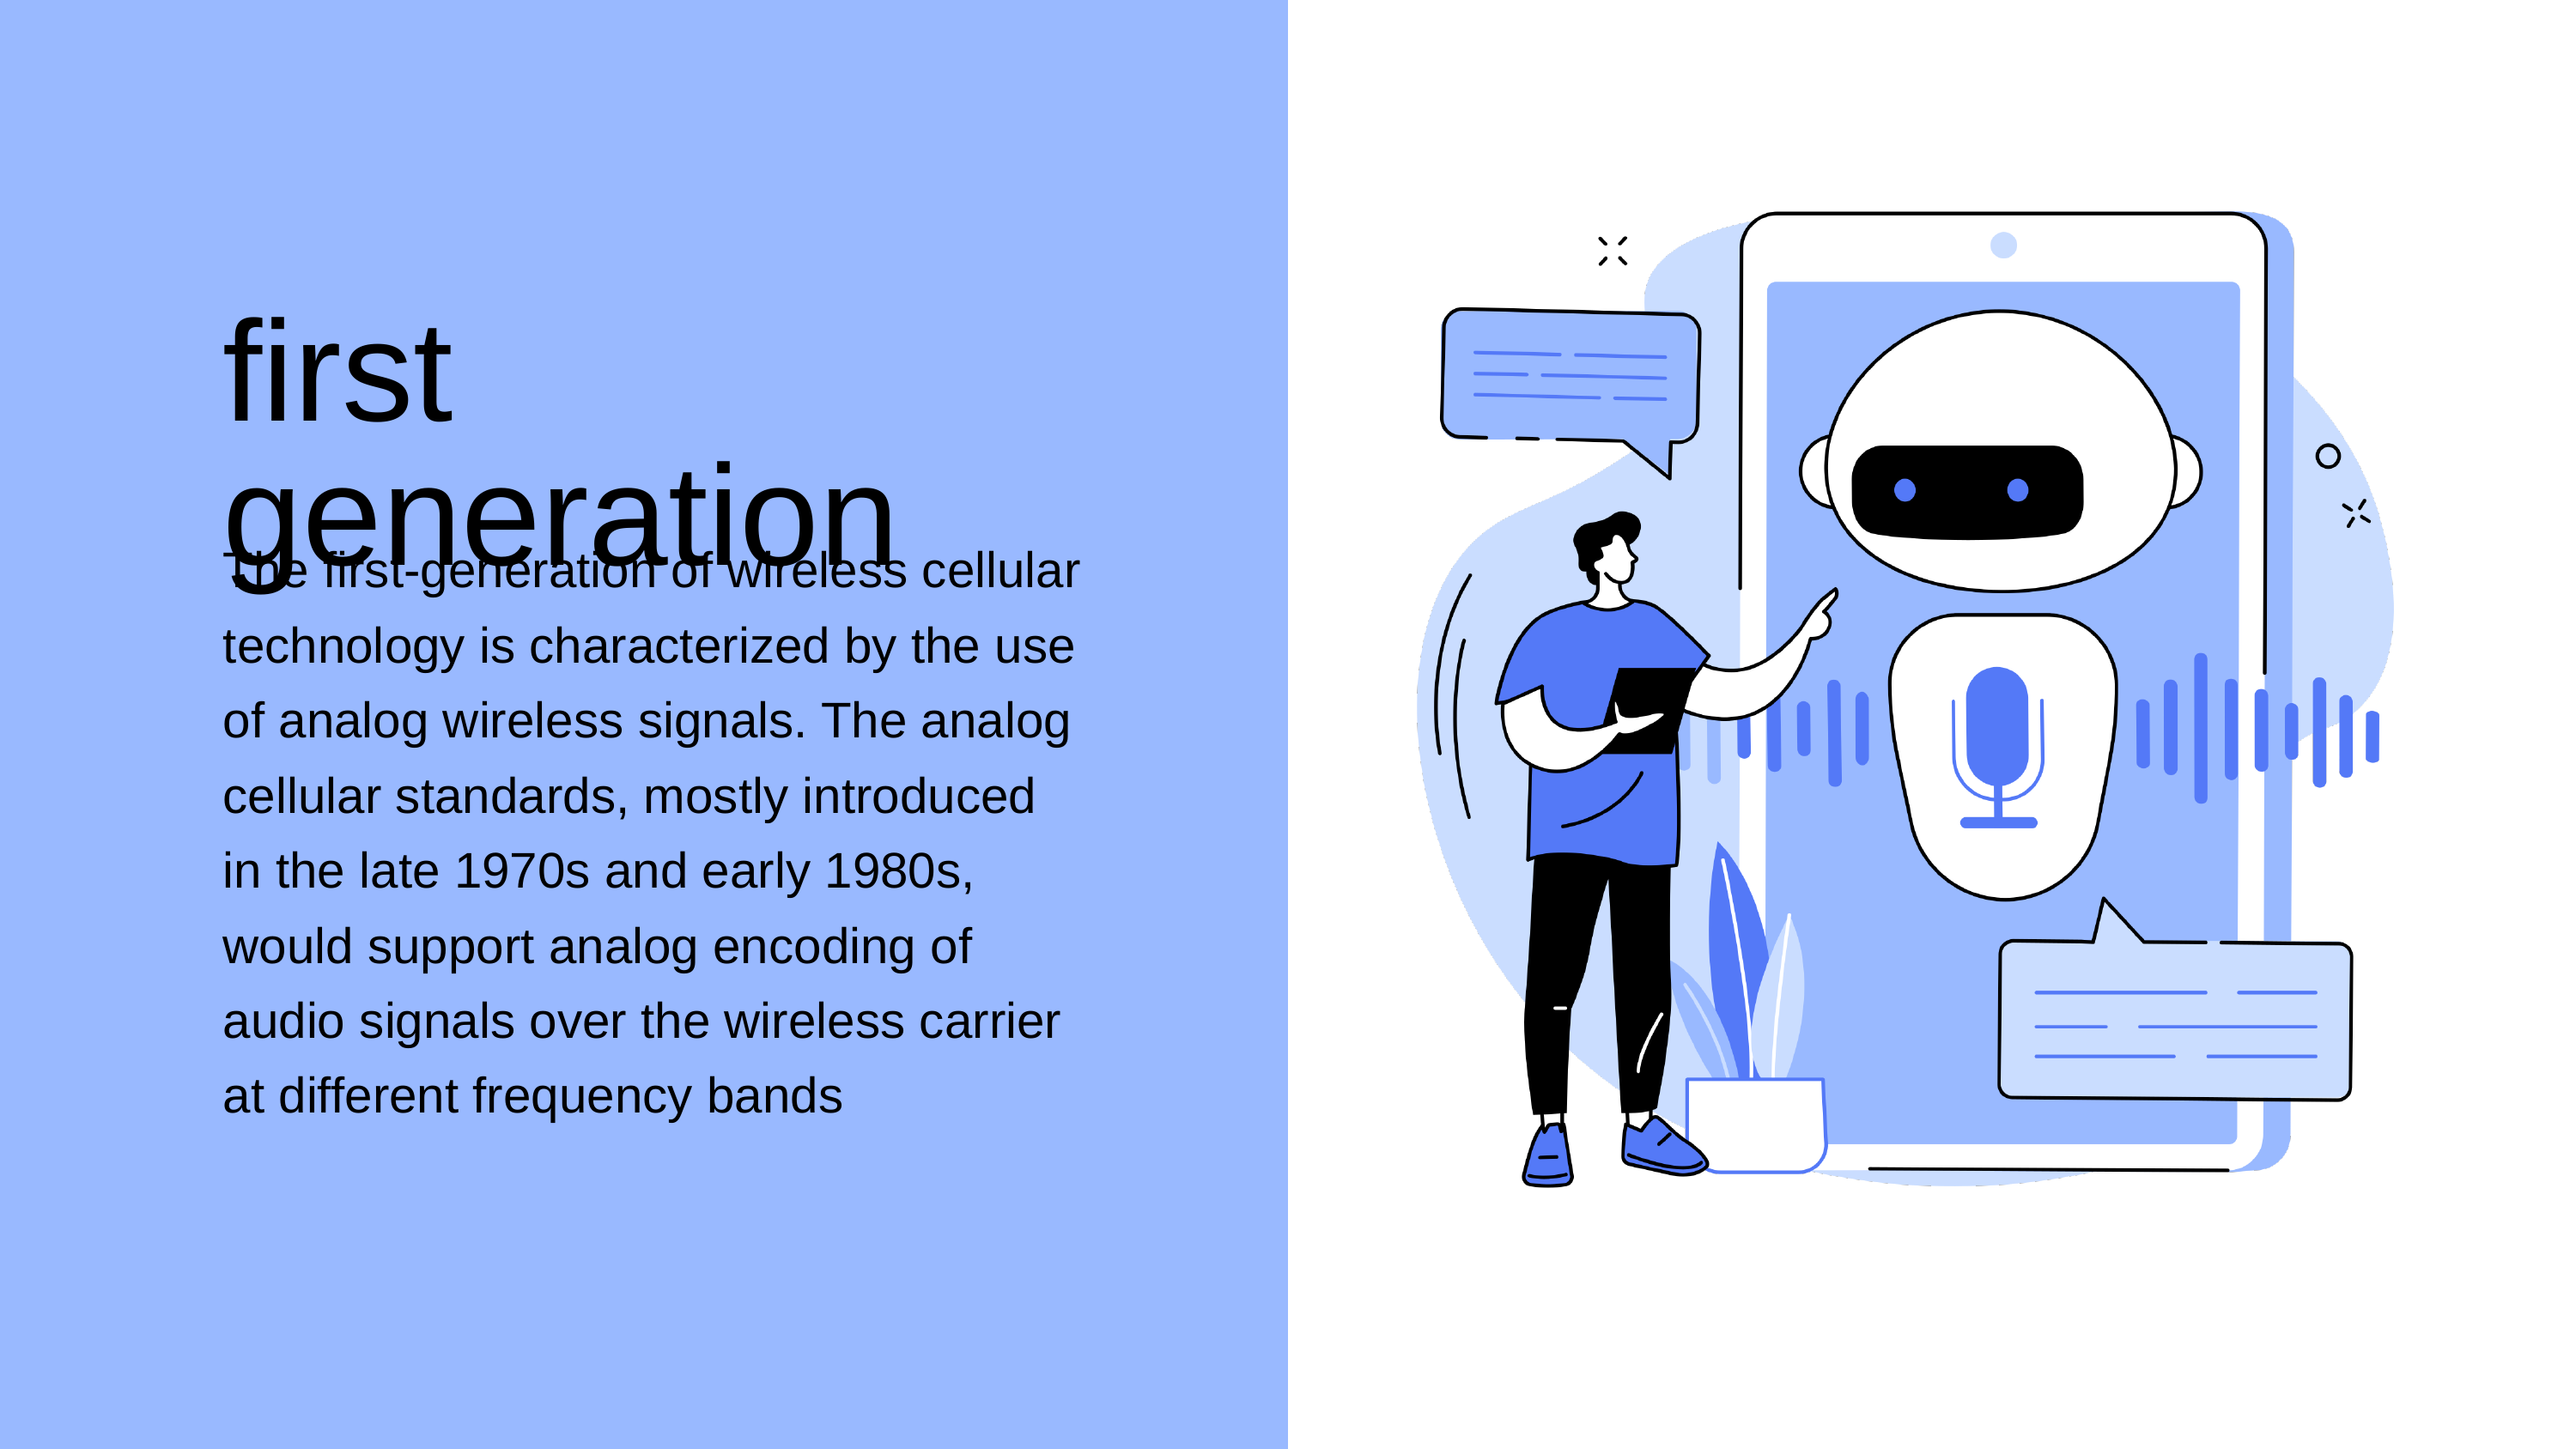

first generation
The first-generation of wireless cellular technology is characterized by the use of analog wireless signals. The analog cellular standards, mostly introduced in the late 1970s and early 1980s, would support analog encoding of audio signals over the wireless carrier at different frequency bands